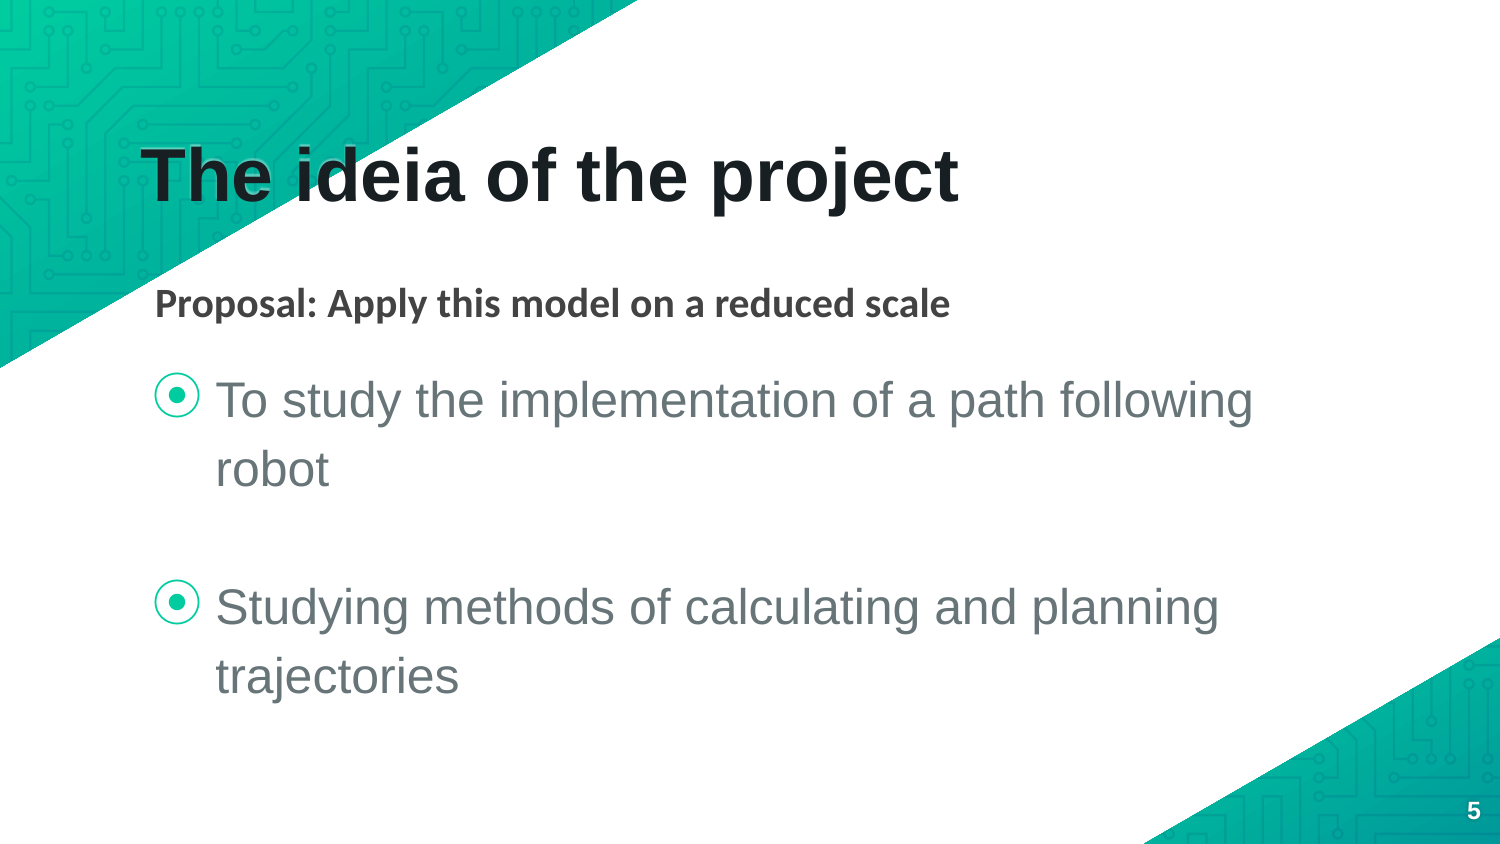

# The ideia of the project
Proposal: Apply this model on a reduced scale
To study the implementation of a path following robot

Studying methods of calculating and planning trajectories

5